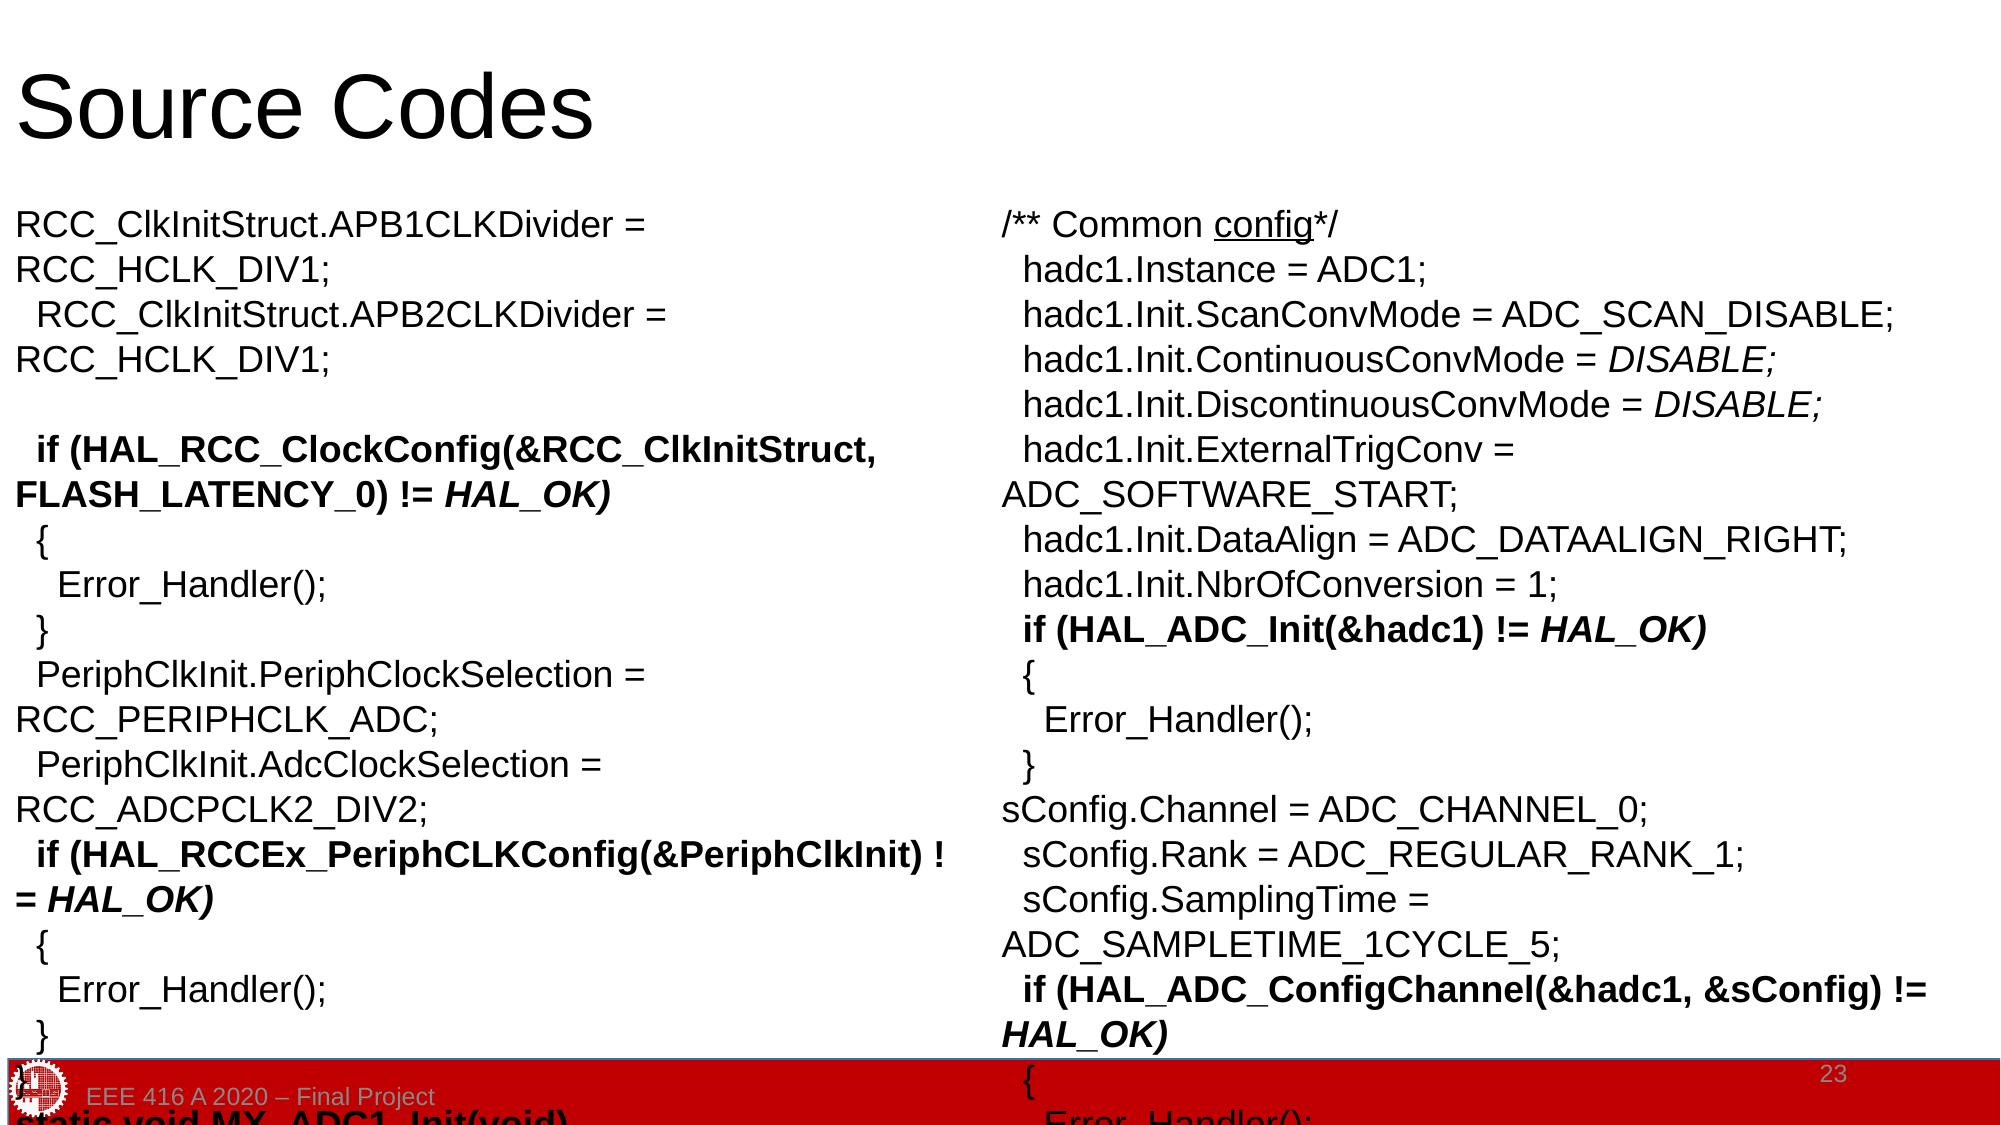

# Source Codes
RCC_ClkInitStruct.APB1CLKDivider = RCC_HCLK_DIV1;
  RCC_ClkInitStruct.APB2CLKDivider = RCC_HCLK_DIV1;

  if (HAL_RCC_ClockConfig(&RCC_ClkInitStruct, FLASH_LATENCY_0) != HAL_OK)
  {
    Error_Handler();
  }
  PeriphClkInit.PeriphClockSelection = RCC_PERIPHCLK_ADC;
  PeriphClkInit.AdcClockSelection = RCC_ADCPCLK2_DIV2;
  if (HAL_RCCEx_PeriphCLKConfig(&PeriphClkInit) != HAL_OK)
  {
    Error_Handler();
  }
}
static void MX_ADC1_Init(void)
{
  ADC_ChannelConfTypeDef sConfig = {0};

/** Common config*/
  hadc1.Instance = ADC1;
  hadc1.Init.ScanConvMode = ADC_SCAN_DISABLE;
  hadc1.Init.ContinuousConvMode = DISABLE;
  hadc1.Init.DiscontinuousConvMode = DISABLE;
  hadc1.Init.ExternalTrigConv = ADC_SOFTWARE_START;
  hadc1.Init.DataAlign = ADC_DATAALIGN_RIGHT;
  hadc1.Init.NbrOfConversion = 1;
  if (HAL_ADC_Init(&hadc1) != HAL_OK)
  {
    Error_Handler();
  }
sConfig.Channel = ADC_CHANNEL_0;
  sConfig.Rank = ADC_REGULAR_RANK_1;
  sConfig.SamplingTime = ADC_SAMPLETIME_1CYCLE_5;
  if (HAL_ADC_ConfigChannel(&hadc1, &sConfig) != HAL_OK)
  {
    Error_Handler();
  }

23
EEE 416 A 2020 – Final Project